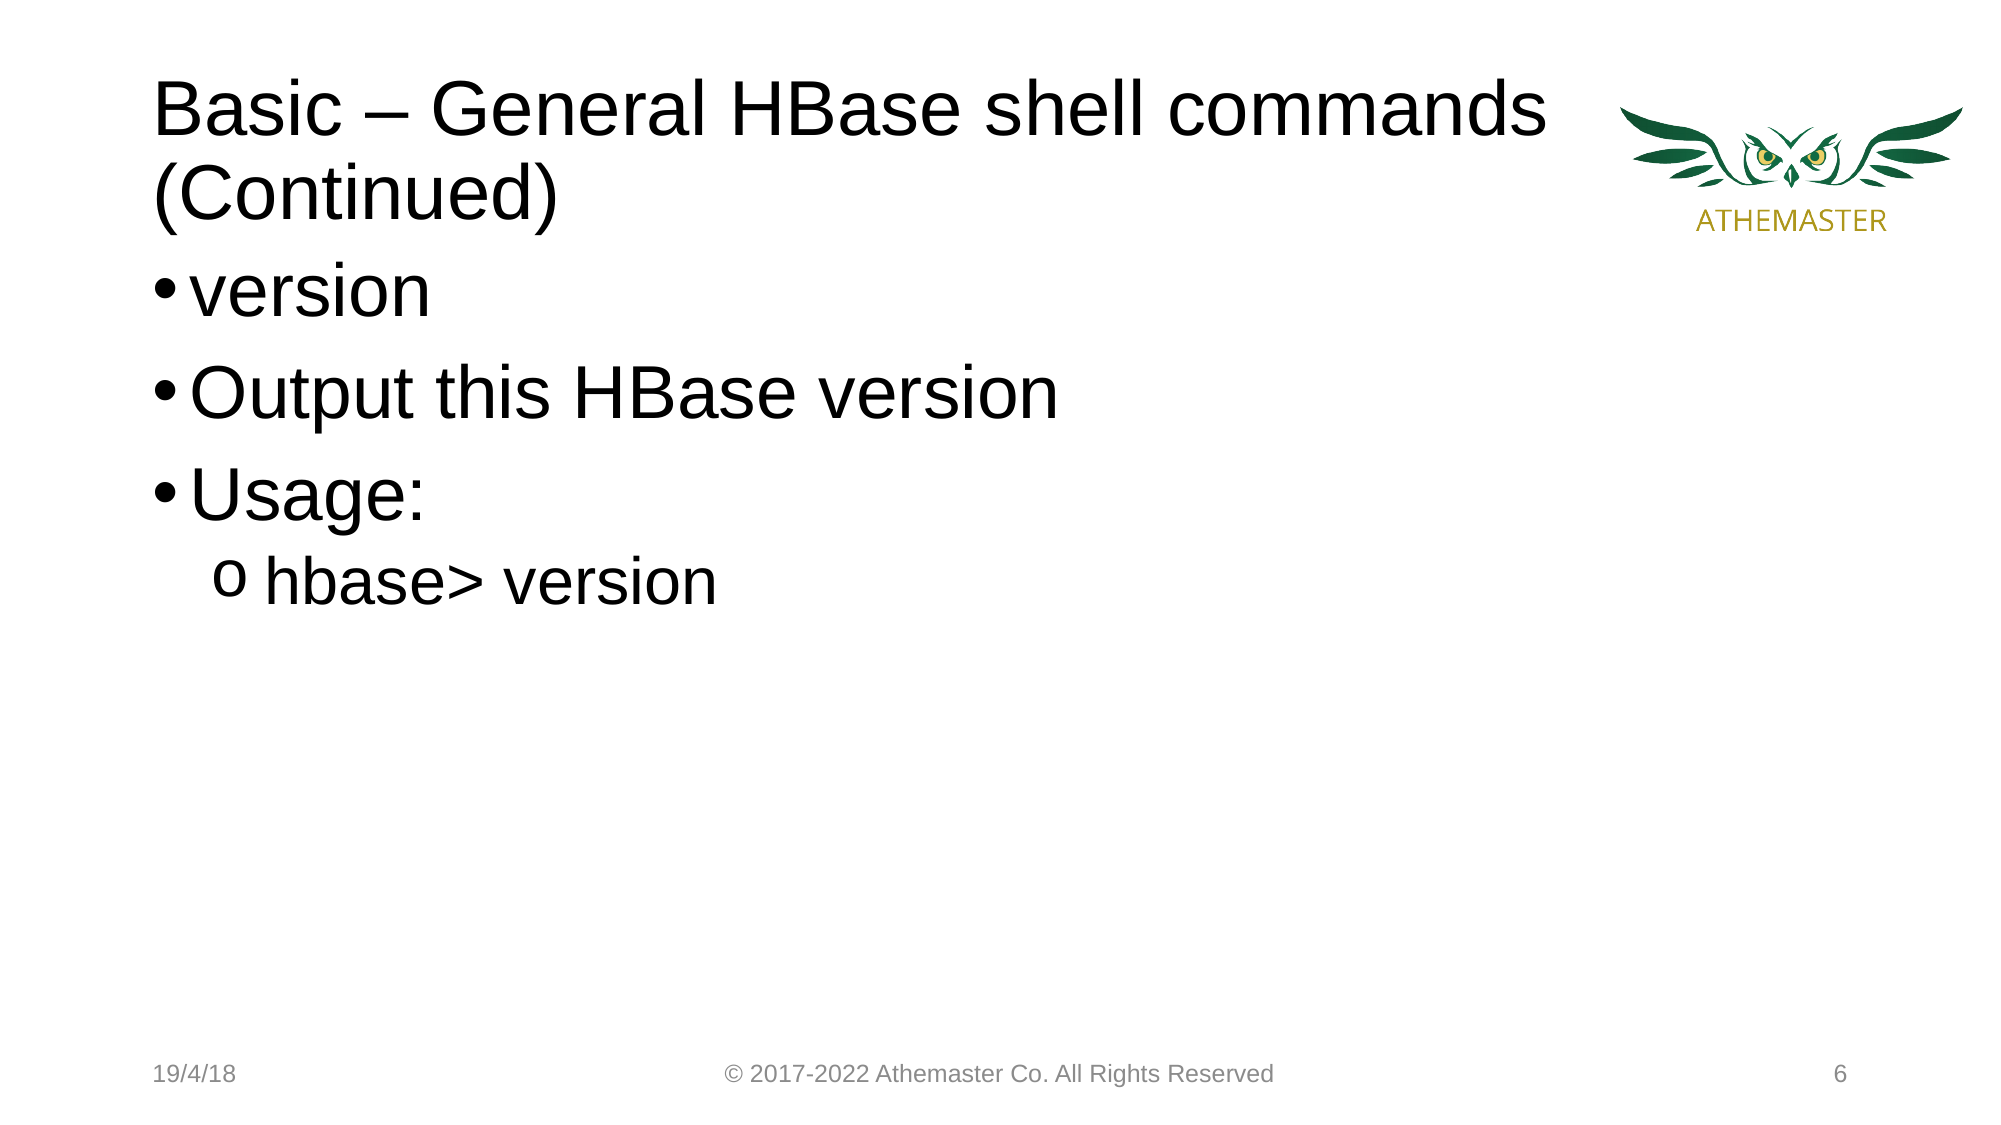

# Basic – General HBase shell commands (Continued)
version
Output this HBase version
Usage:
hbase> version
19/4/18
© 2017-2022 Athemaster Co. All Rights Reserved
6